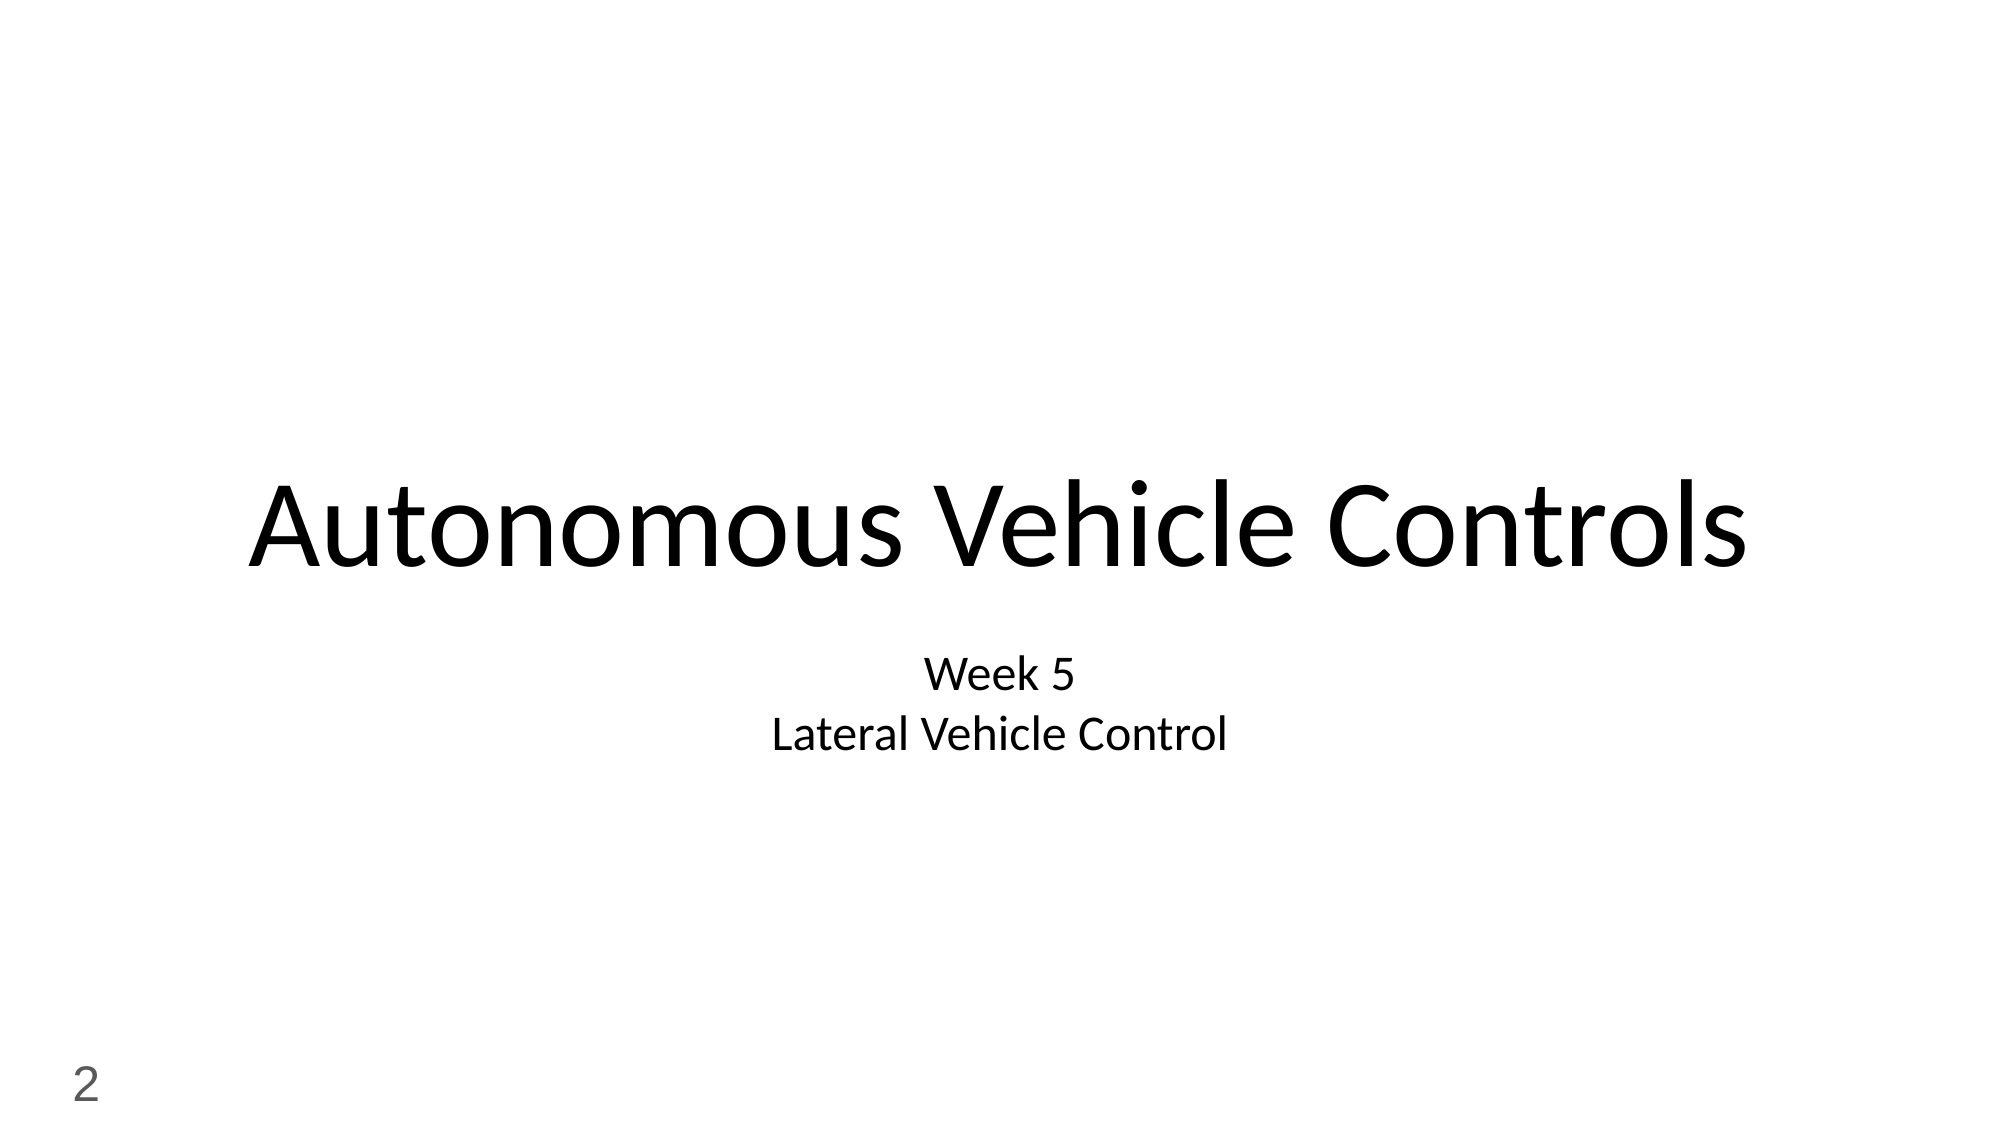

# Autonomous Vehicle Controls
Week 5
Lateral Vehicle Control
2